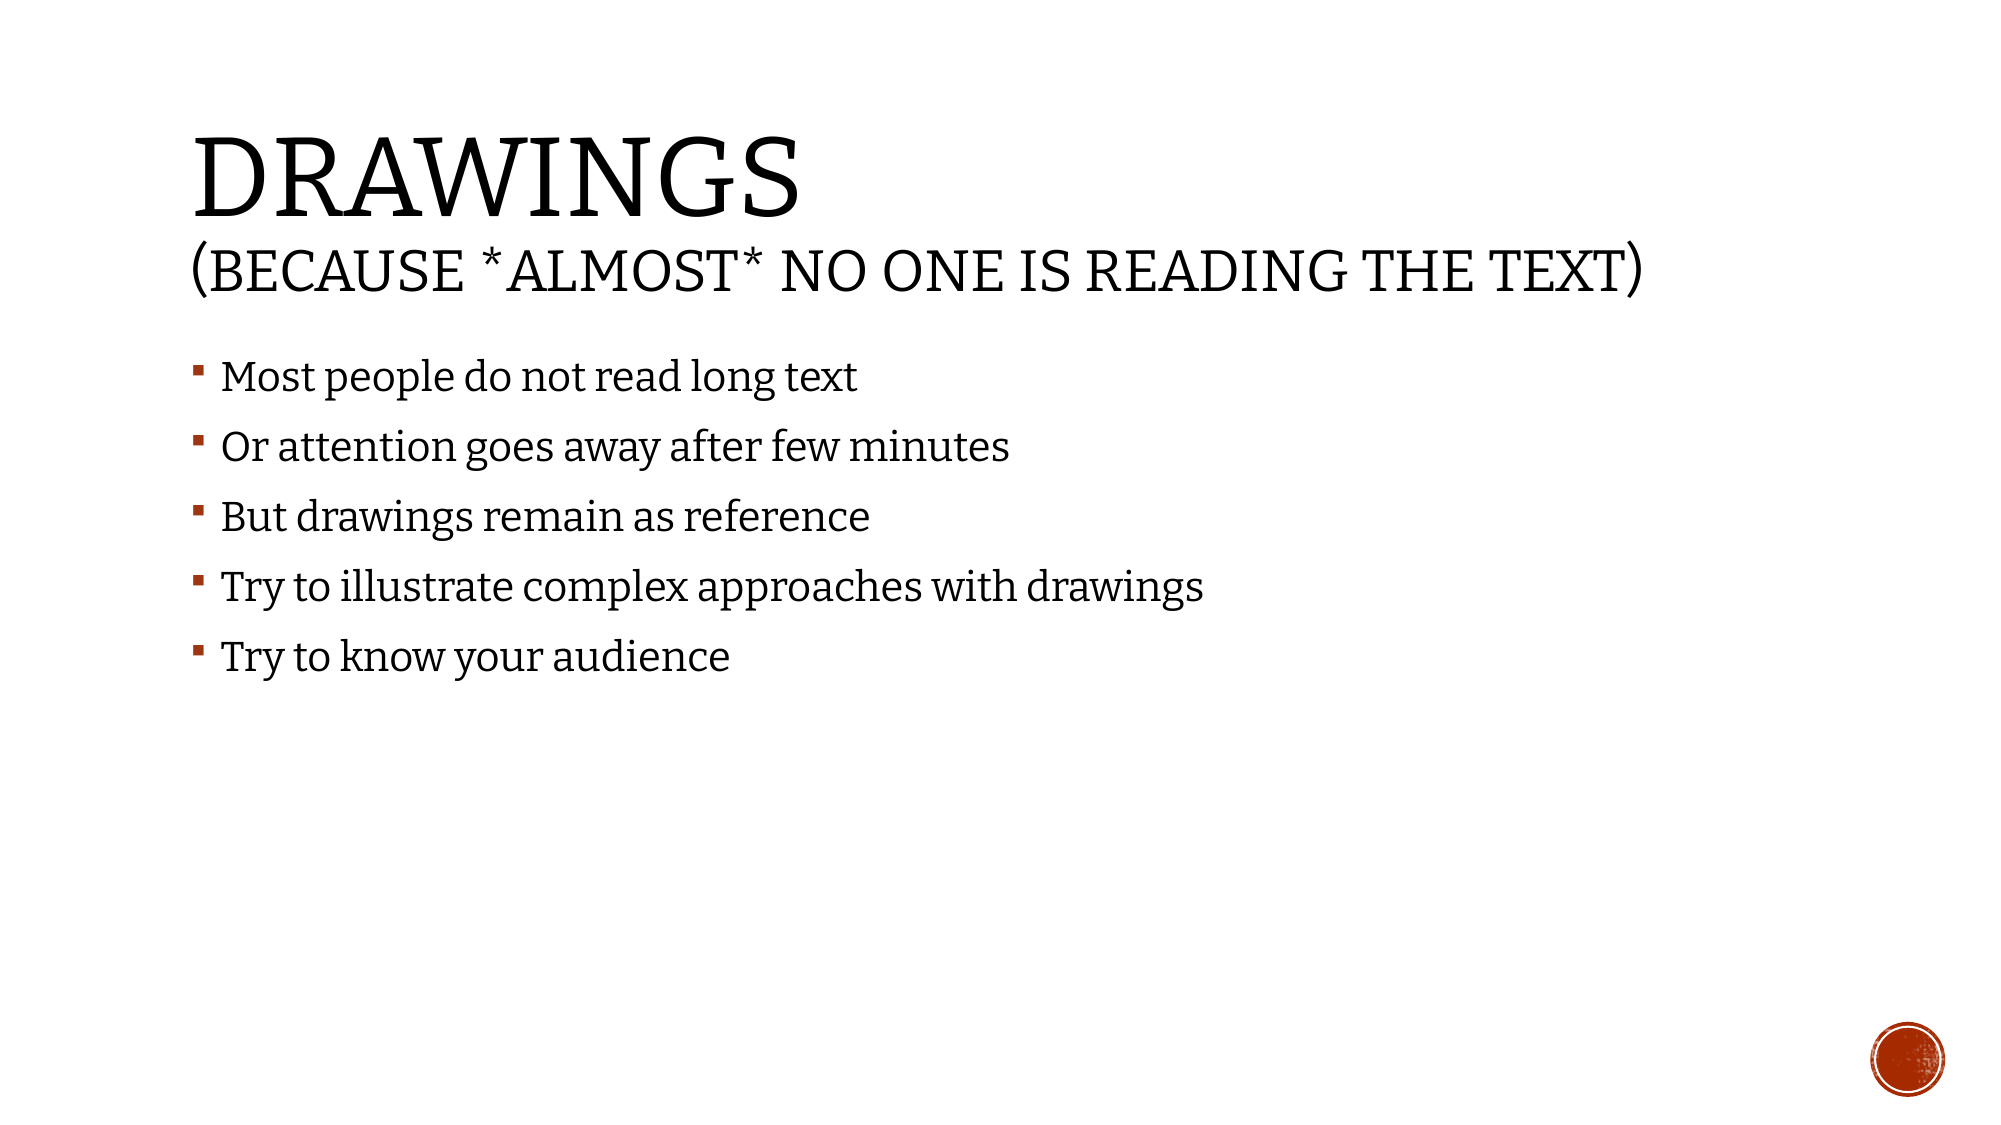

# drawings (because *almost* no one is reading the text)
Most people do not read long text
Or attention goes away after few minutes
But drawings remain as reference
Try to illustrate complex approaches with drawings
Try to know your audience